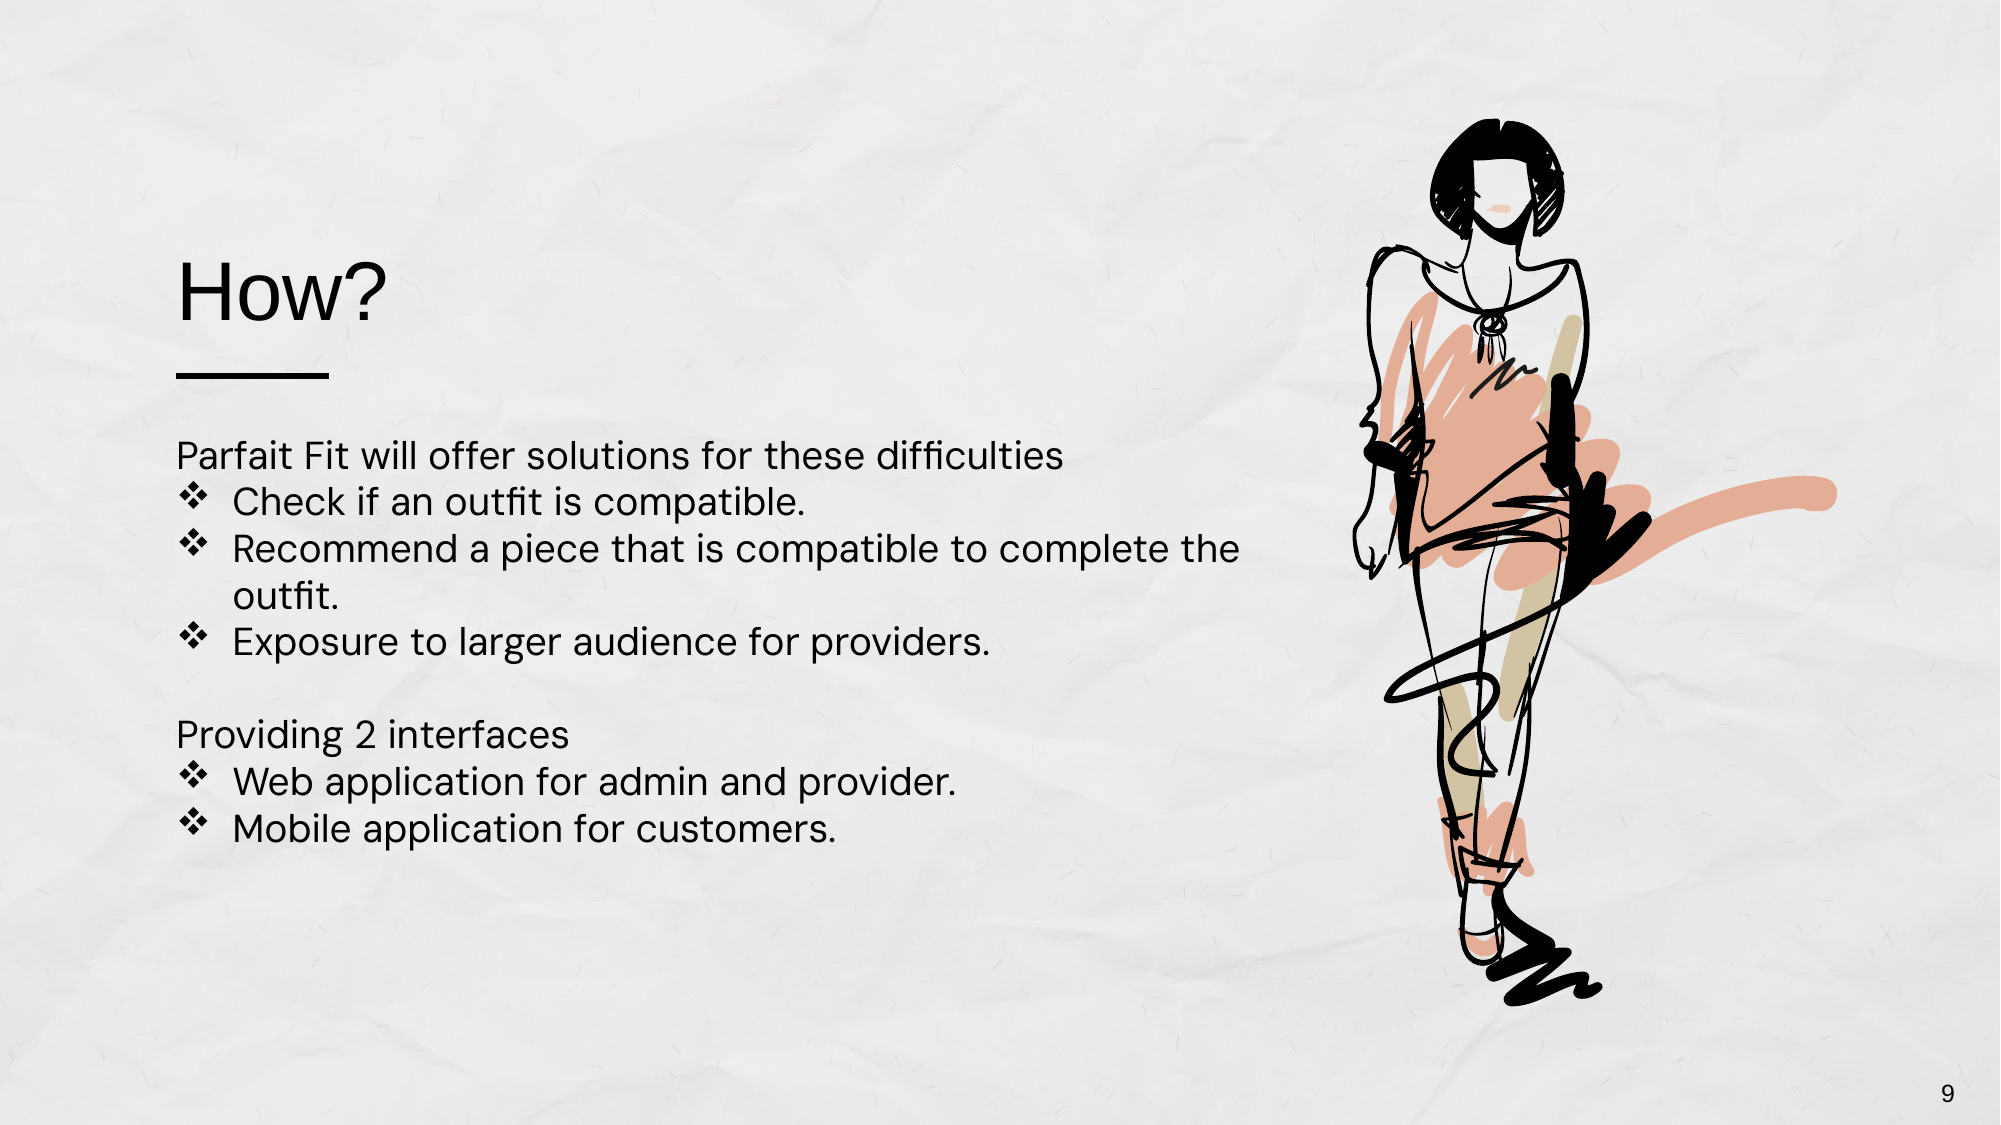

# How?
Parfait Fit will offer solutions for these difficulties
Check if an outfit is compatible.
Recommend a piece that is compatible to complete the outfit.
Exposure to larger audience for providers.

Providing 2 interfaces
Web application for admin and provider.
Mobile application for customers.

9